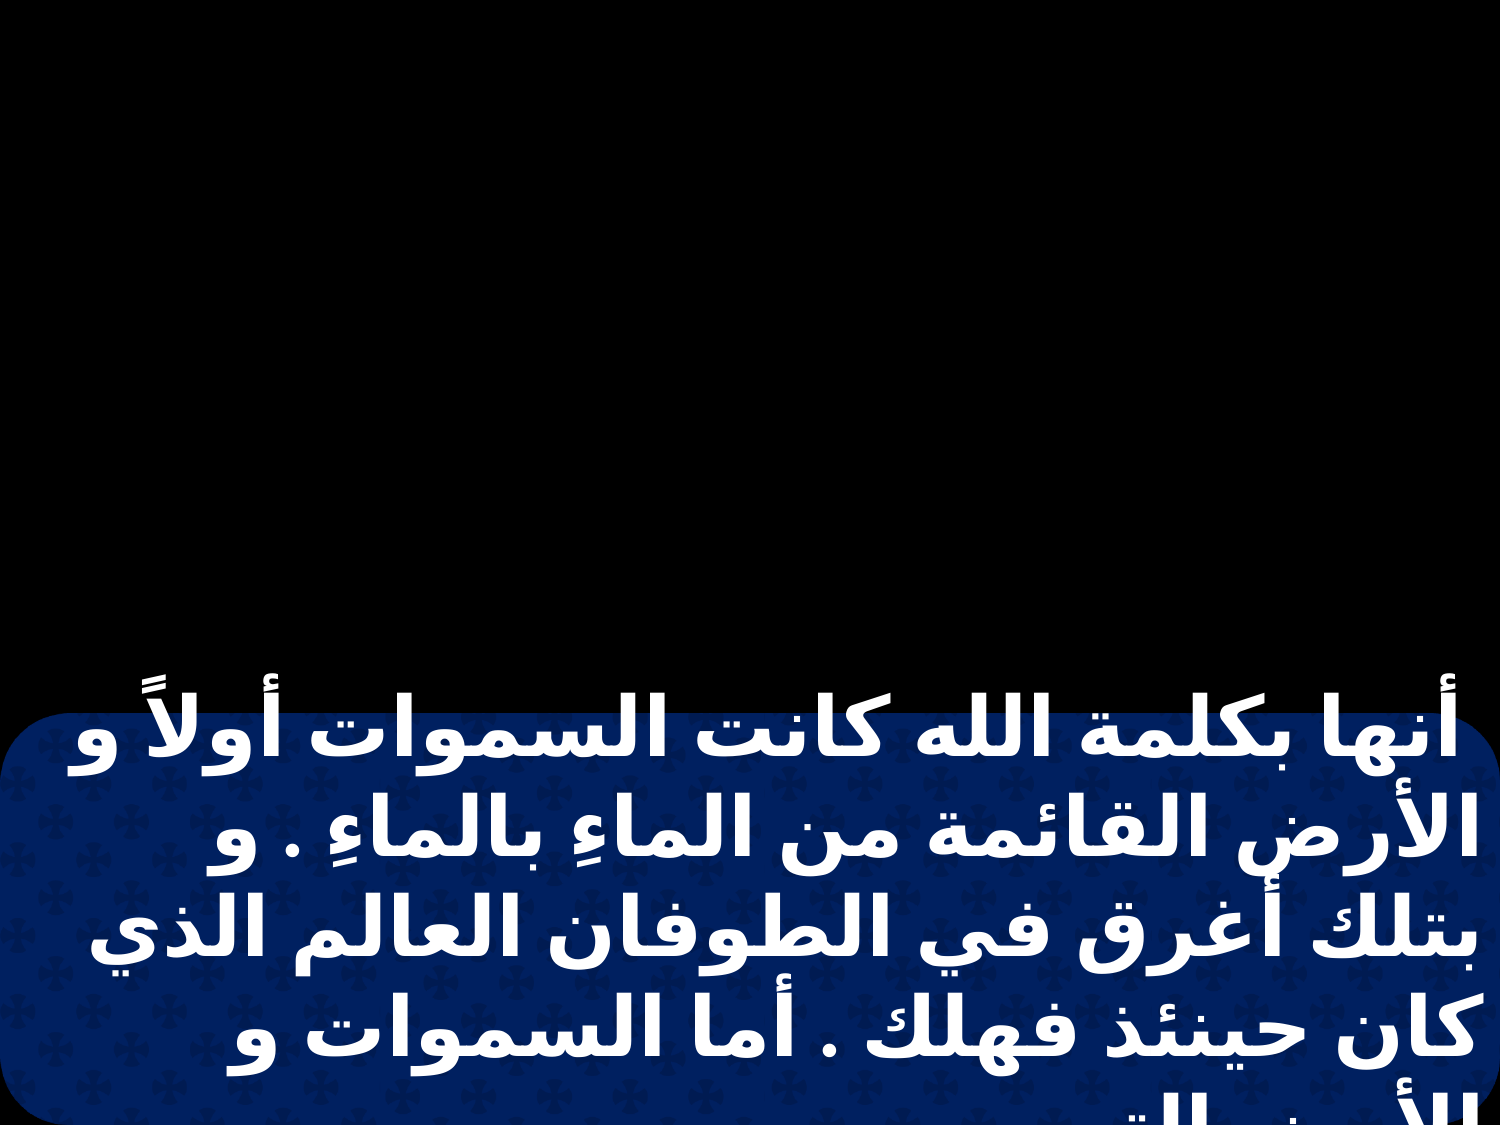

أنها بكلمة الله كانت السموات أولاً و الأرض القائمة من الماءِ بالماءِ . و بتلك أغرق في الطوفان العالم الذي كان حينئذ فهلك . أما السموات و الأرض التي